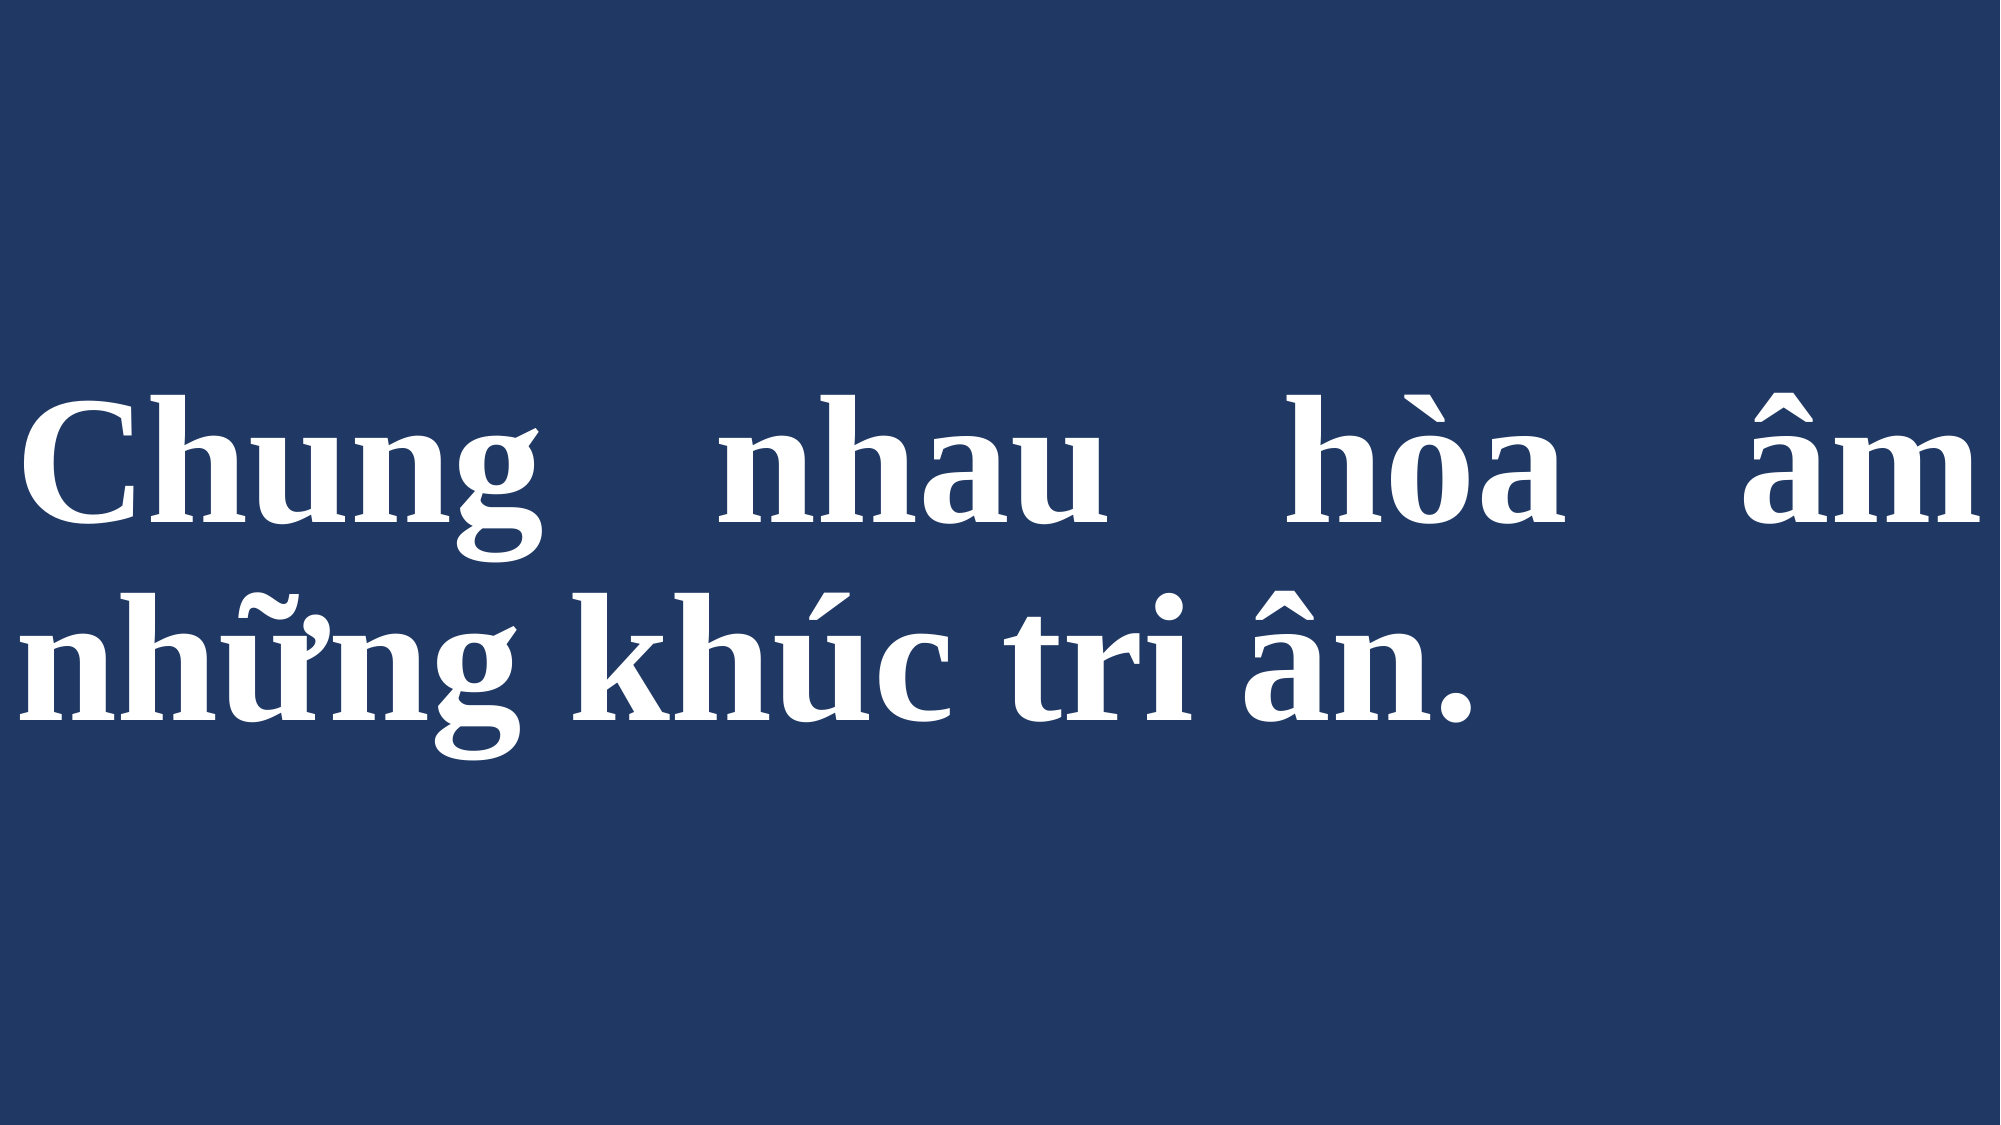

# Chung nhau hòa âm những khúc tri ân.